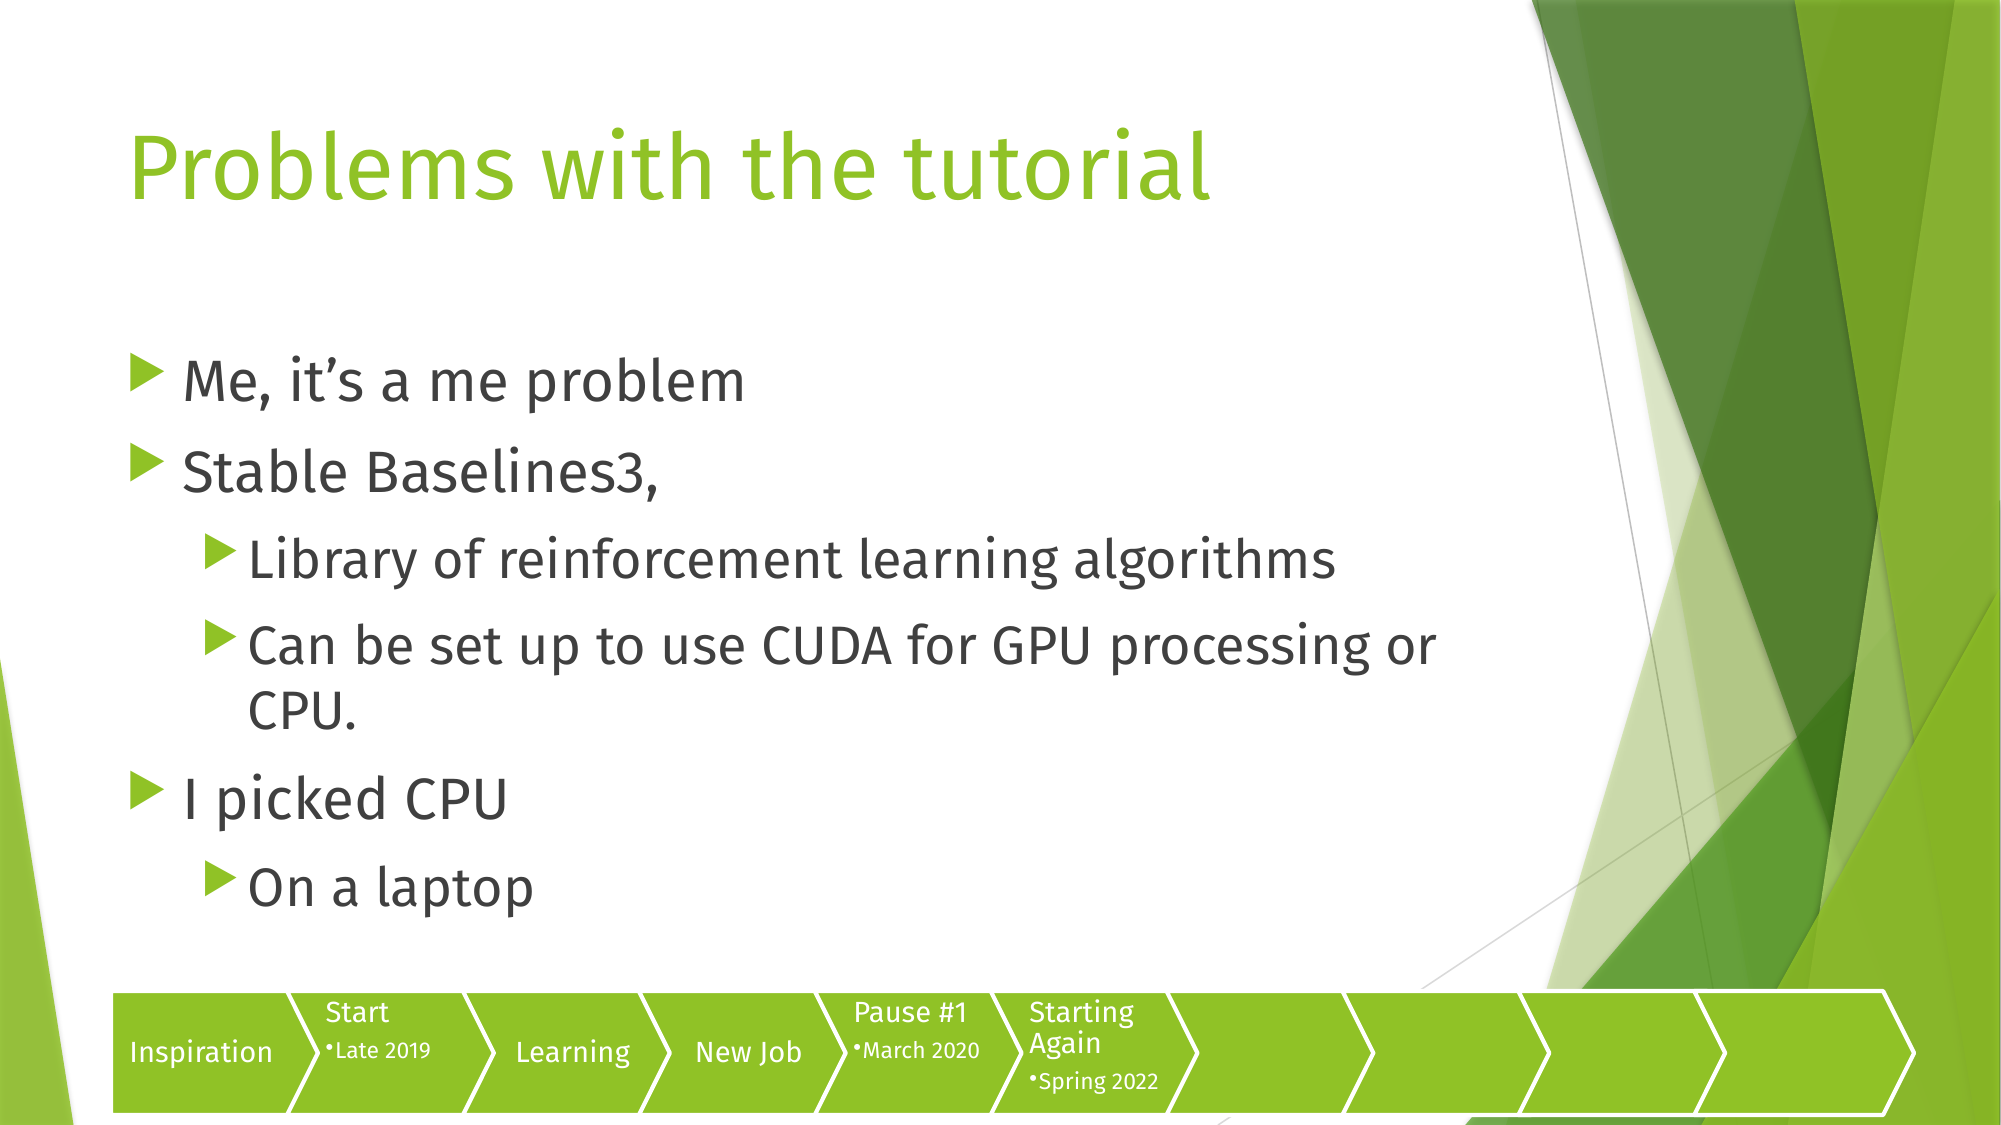

# Problems with the tutorial
Me, it’s a me problem
Stable Baselines3,
Library of reinforcement learning algorithms
Can be set up to use CUDA for GPU processing or CPU.
I picked CPU
On a laptop
Inspiration
Start
Late 2019
Learning
New Job
Pause #1
March 2020
Starting Again
Spring 2022